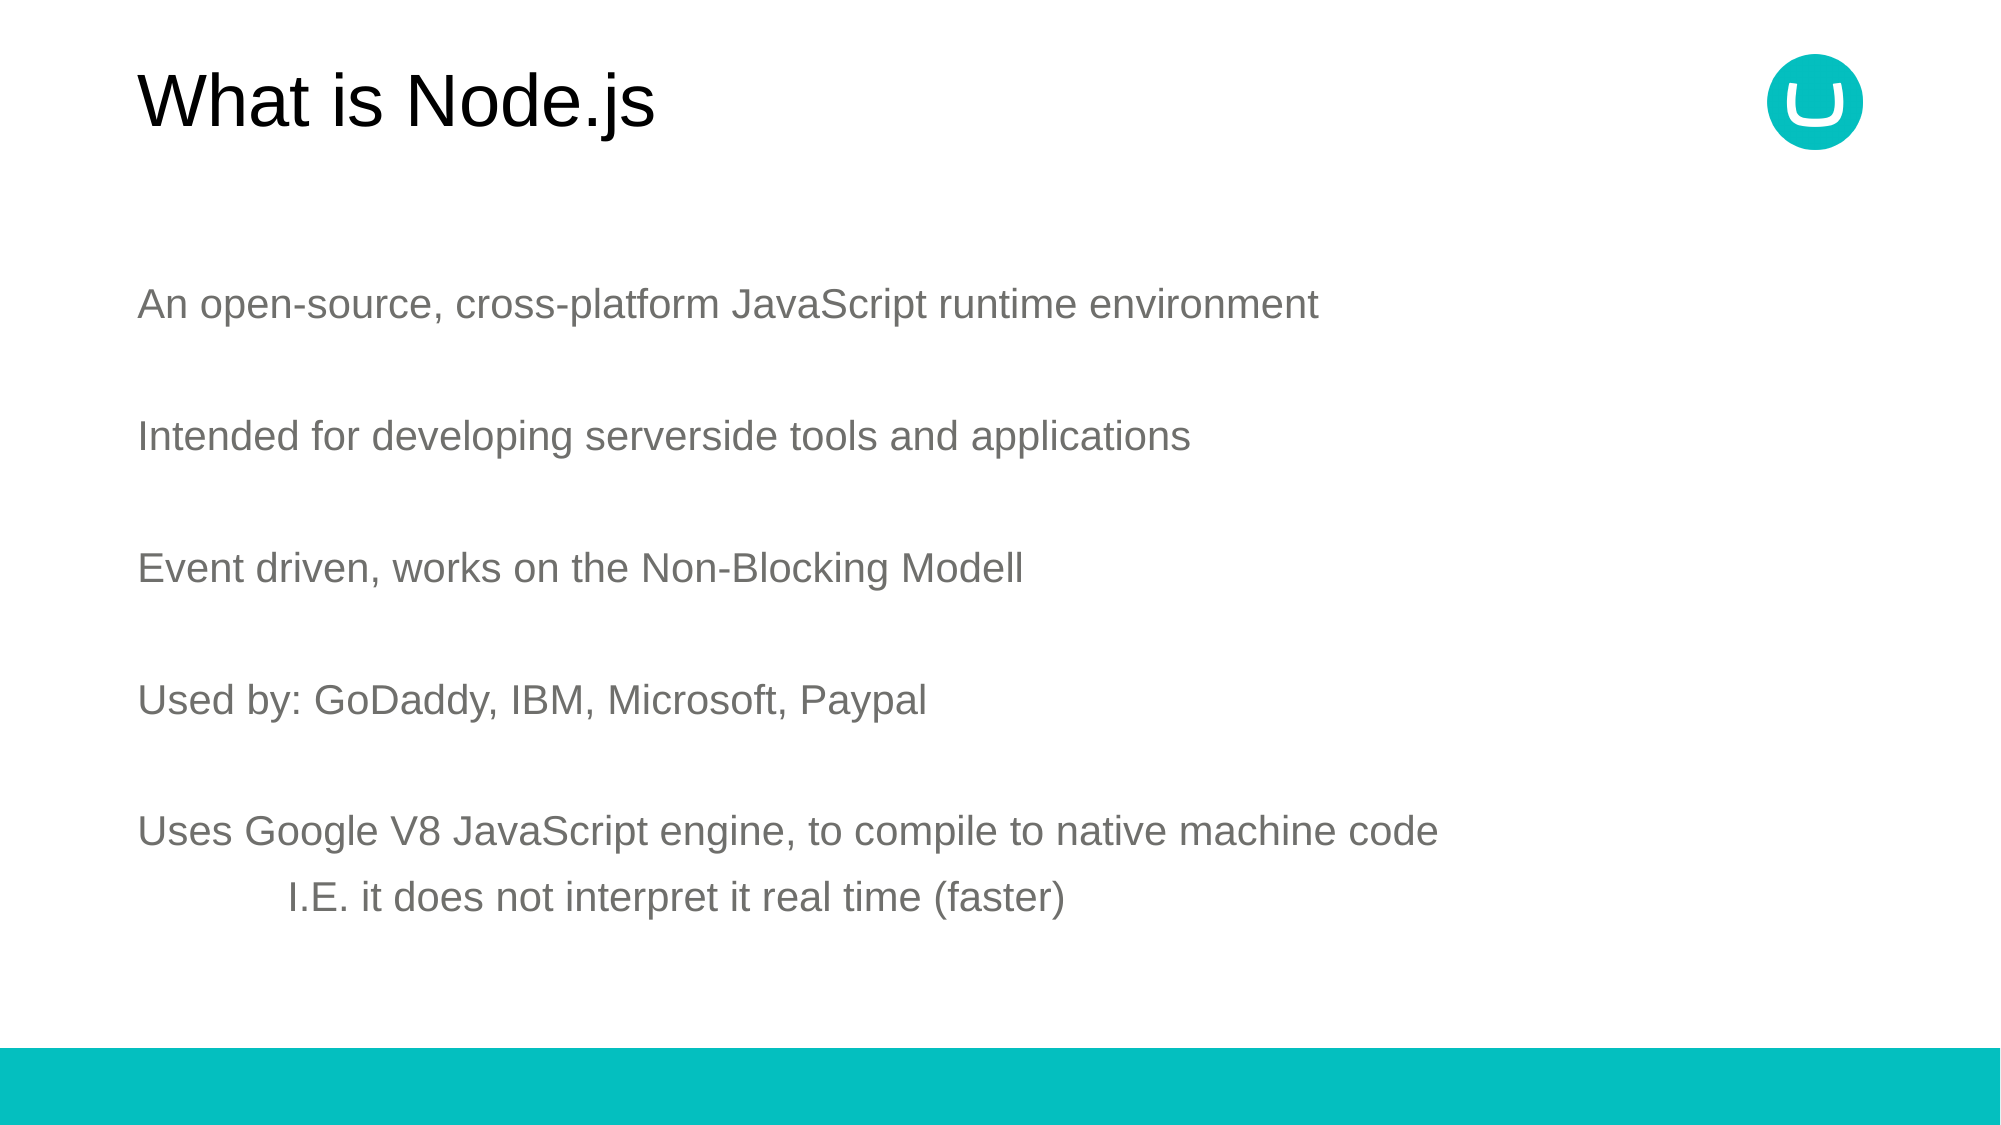

# What is Node.js
An open-source, cross-platform JavaScript runtime environment

Intended for developing serverside tools and applications

Event driven, works on the Non-Blocking Modell

Used by: GoDaddy, IBM, Microsoft, Paypal

Uses Google V8 JavaScript engine, to compile to native machine code
	I.E. it does not interpret it real time (faster)